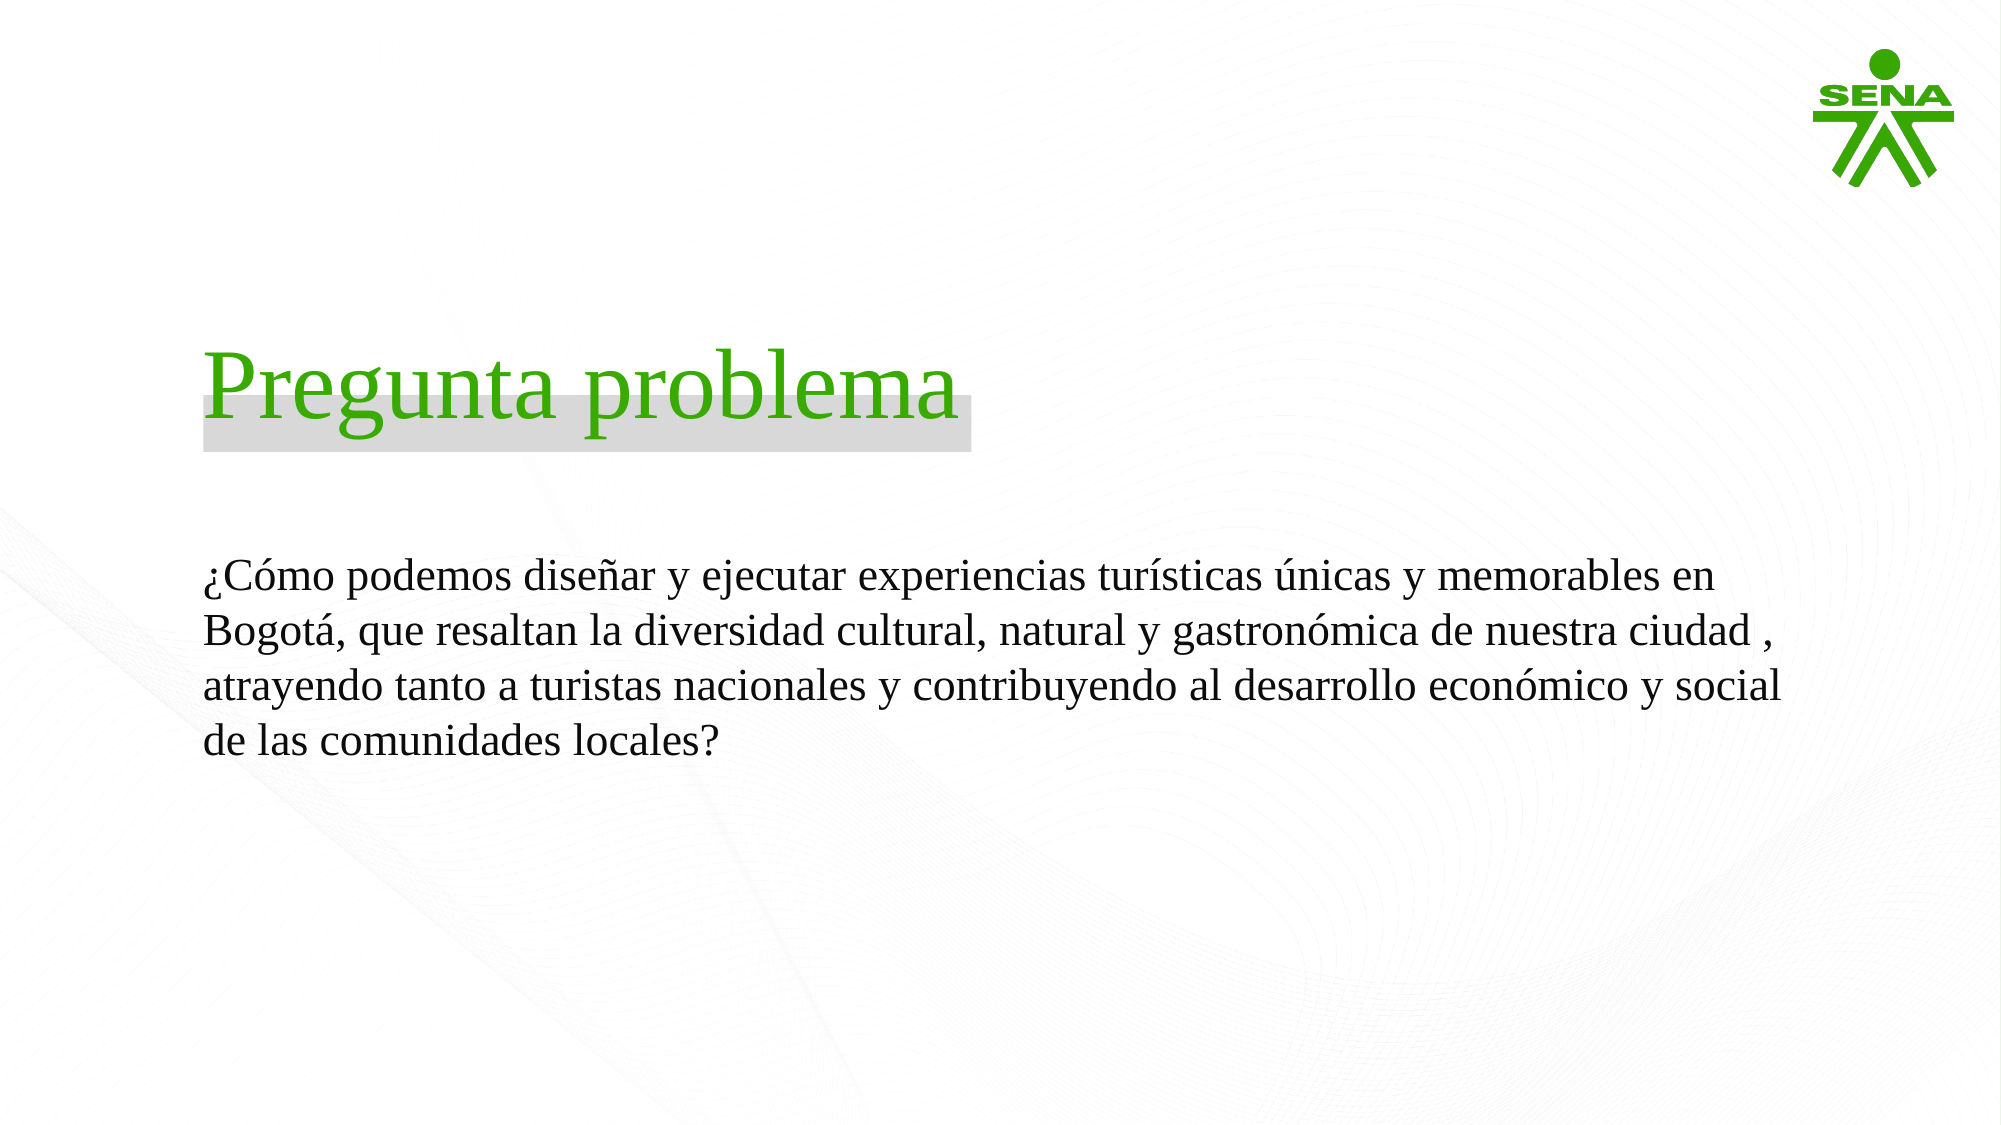

Pregunta problema

¿Cómo podemos diseñar y ejecutar experiencias turísticas únicas y memorables en Bogotá, que resaltan la diversidad cultural, natural y gastronómica de nuestra ciudad , atrayendo tanto a turistas nacionales y contribuyendo al desarrollo económico y social de las comunidades locales?